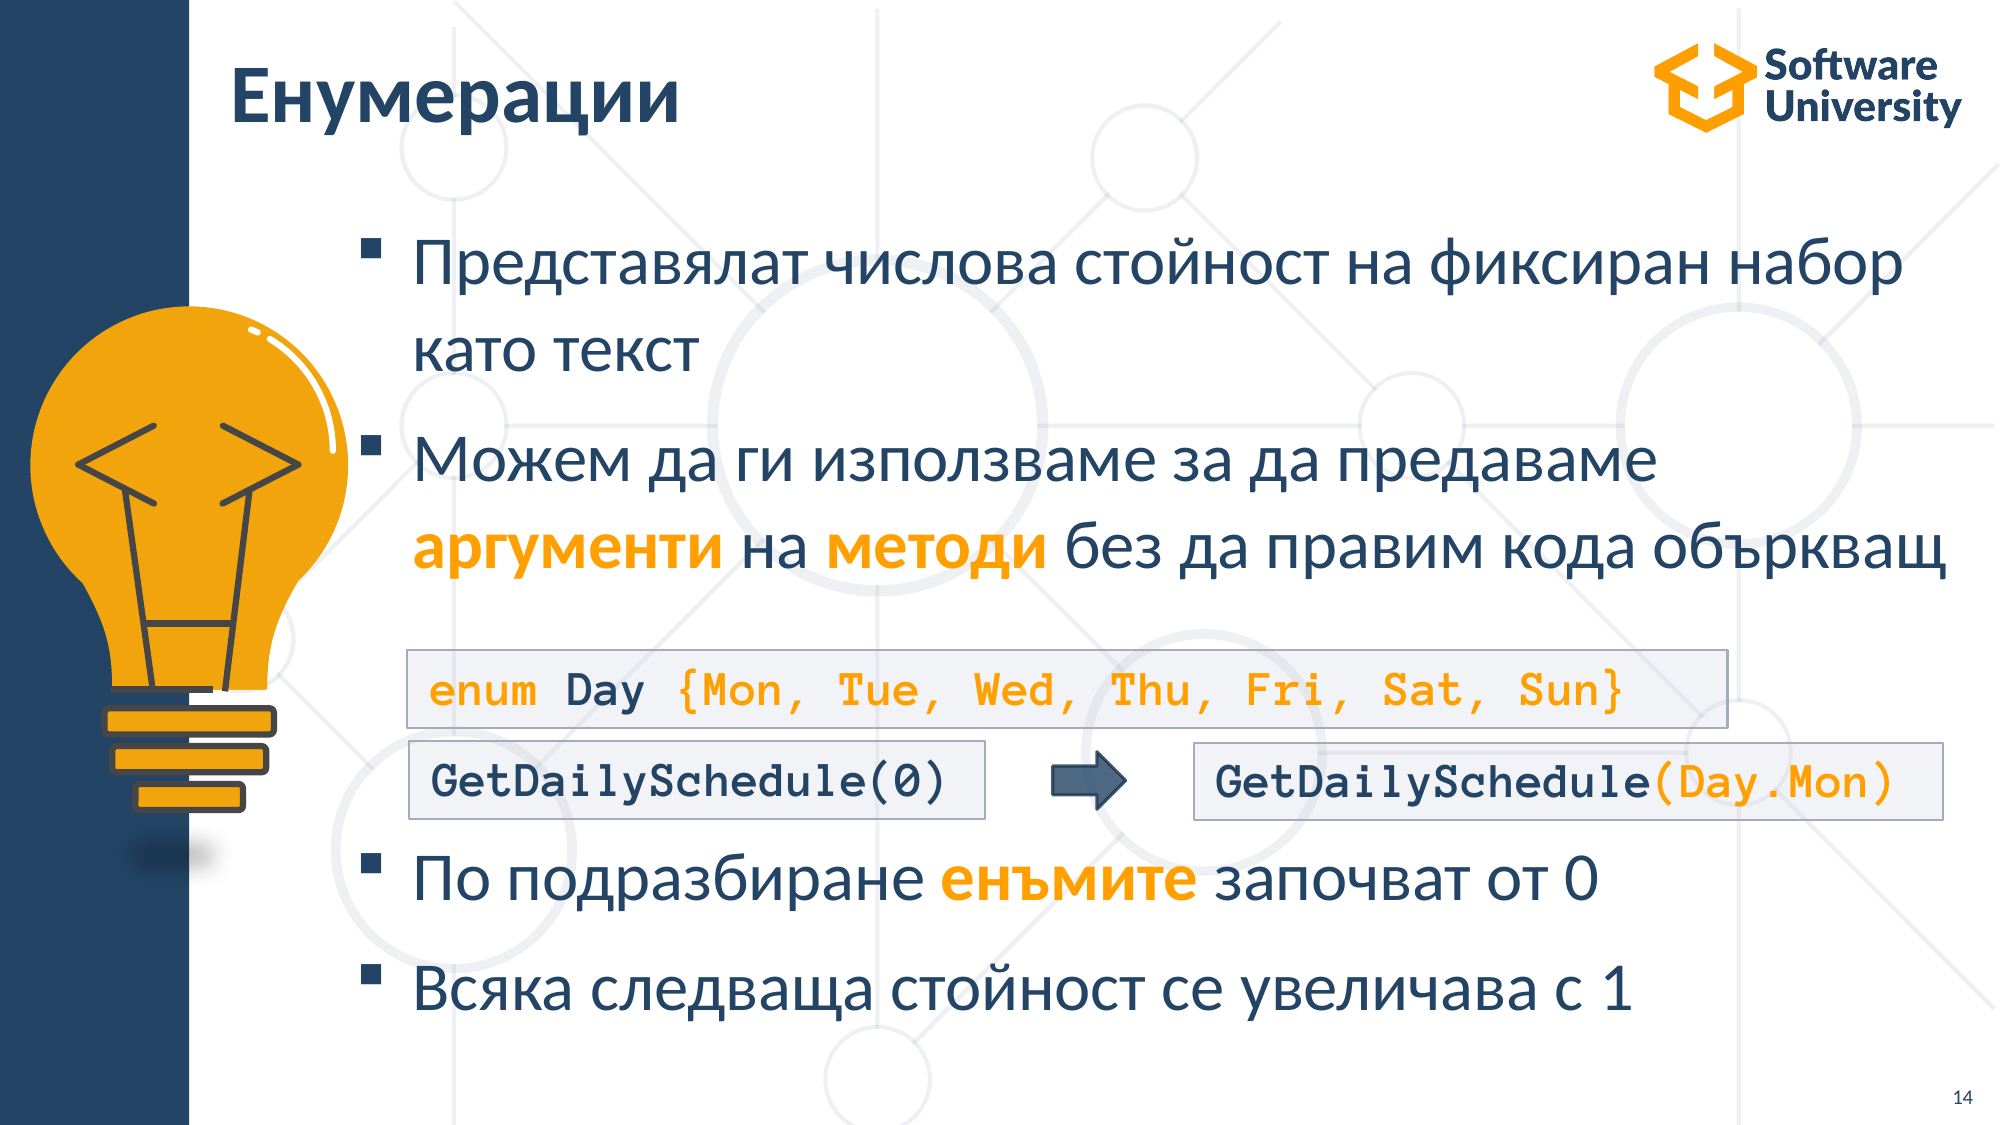

# Енумерации
Представялат числова стойност на фиксиран набор като текст
Можем да ги използваме за да предаваме аргументи на методи без да правим кода объркващ

По подразбиране енъмите започват от 0
Всяка следваща стойност се увеличава с 1
enum Day {Mon, Tue, Wed, Thu, Fri, Sat, Sun}
GetDailySchedule(0)
GetDailySchedule(Day.Mon)

14